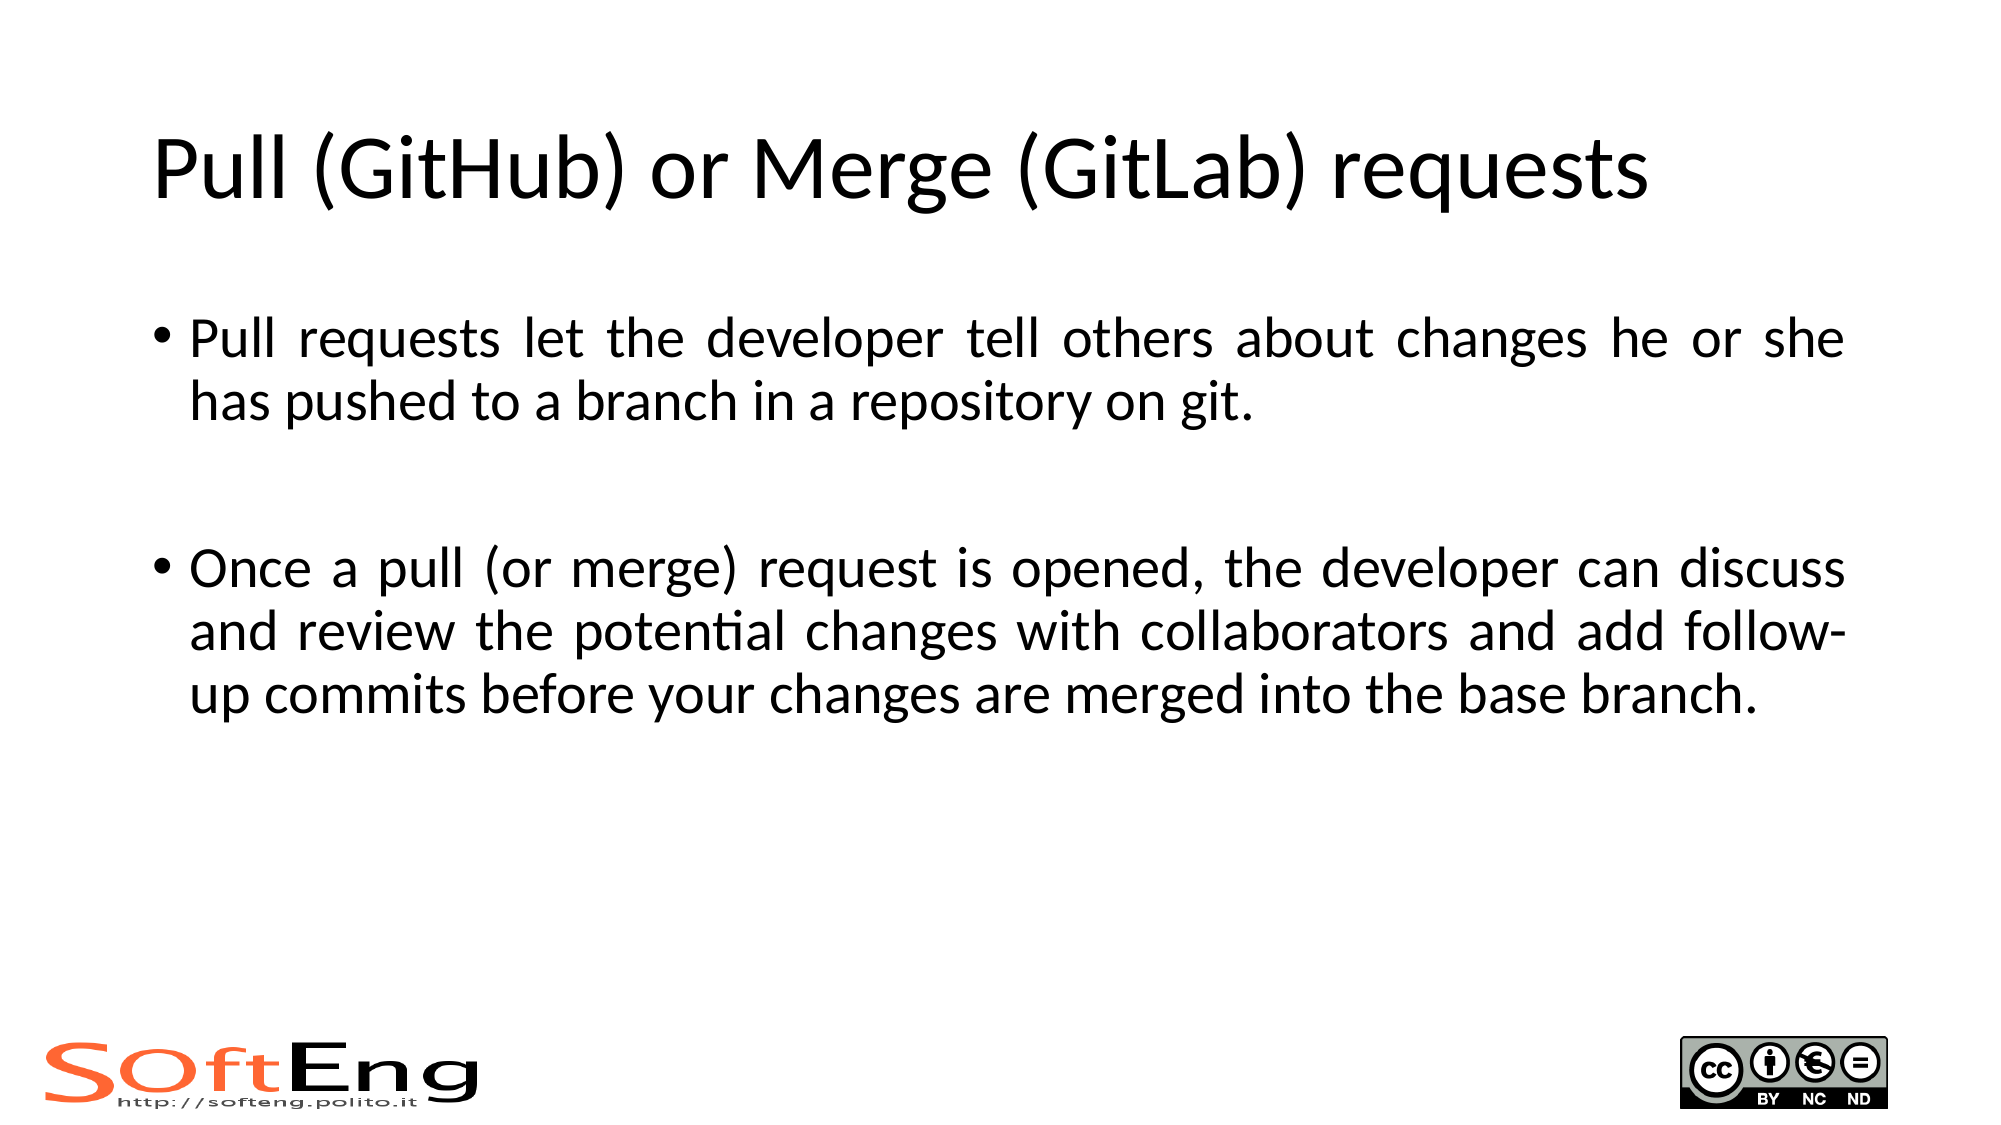

# Pull (GitHub) or Merge (GitLab) requests
Pull requests let the developer tell others about changes he or she has pushed to a branch in a repository on git.

Once a pull (or merge) request is opened, the developer can discuss and review the potential changes with collaborators and add follow-up commits before your changes are merged into the base branch.